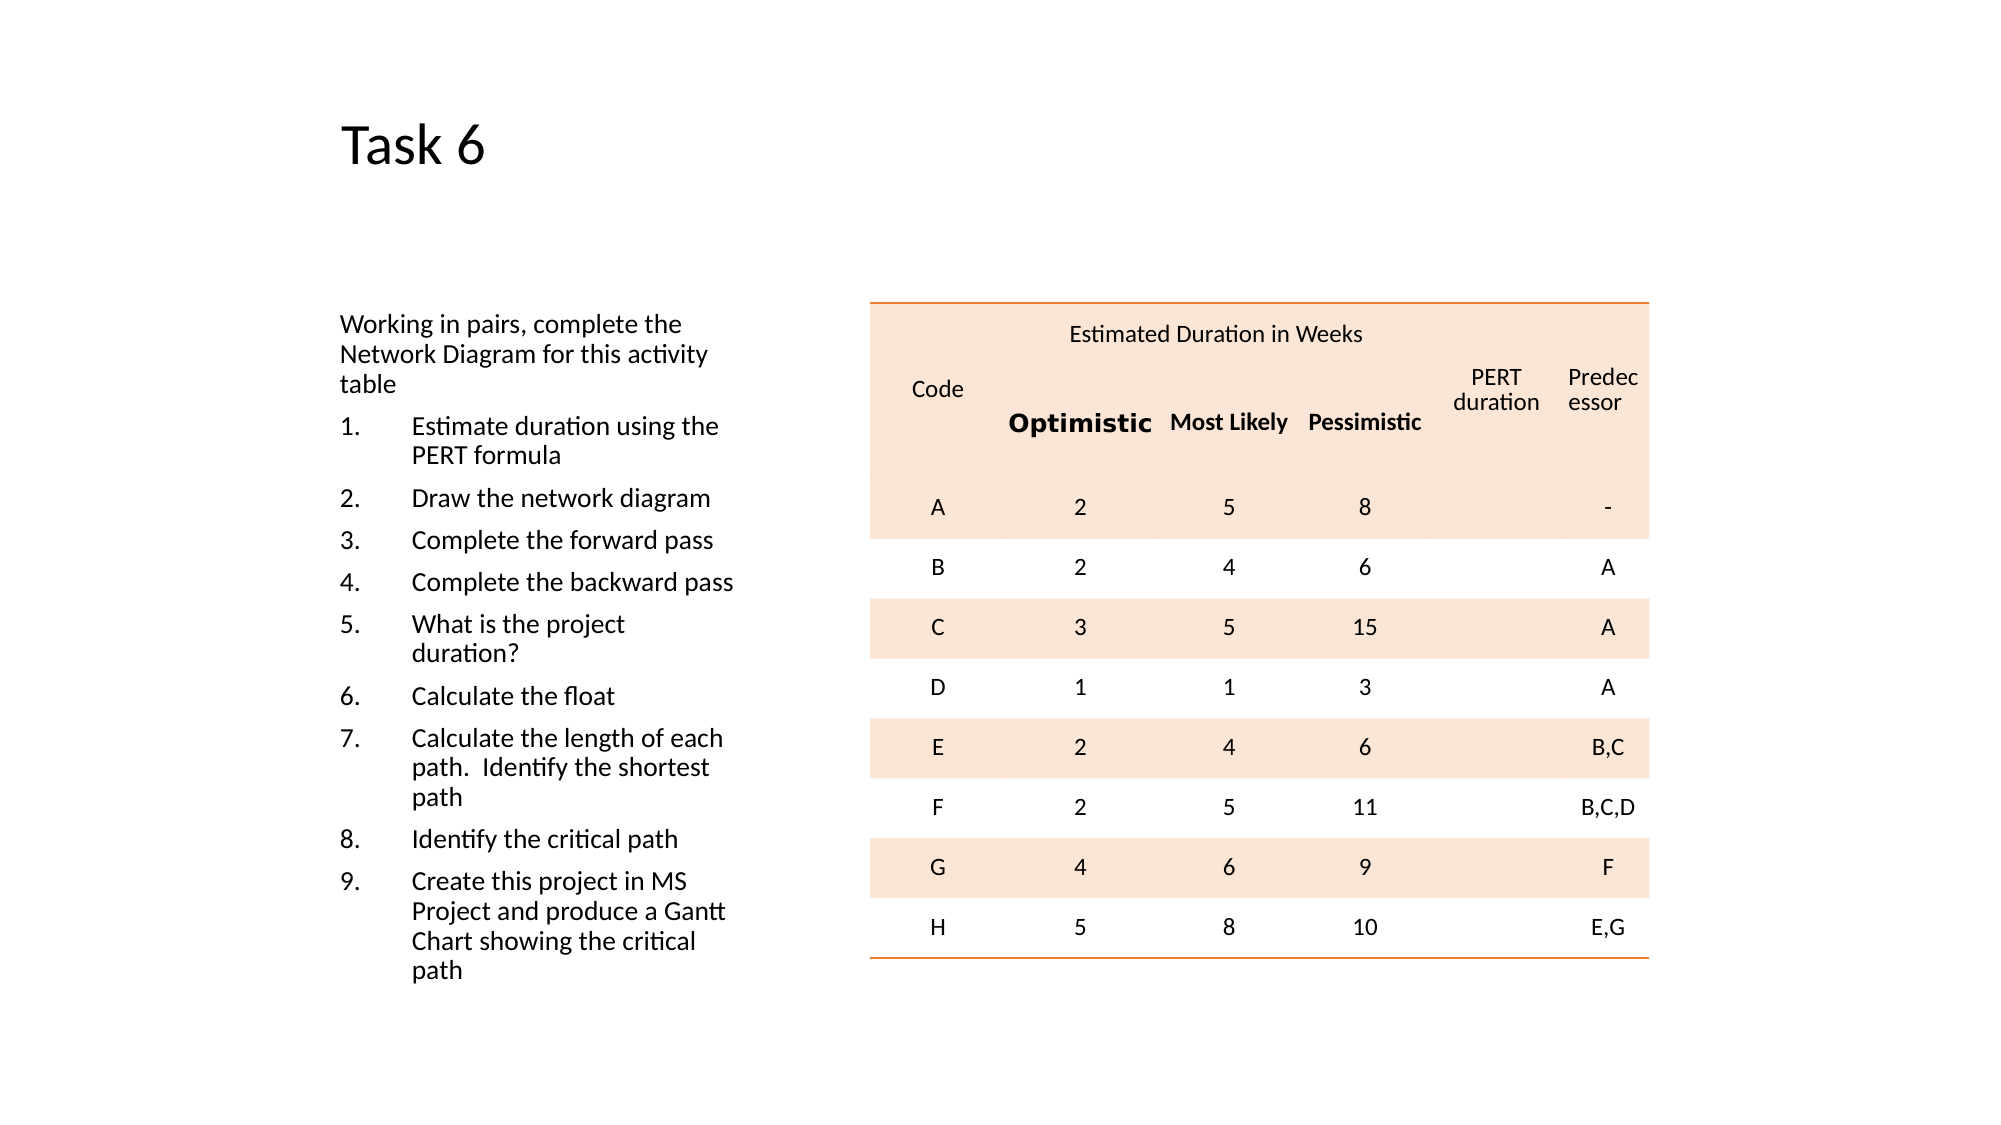

# Task 6
| Code | Estimated Duration in Weeks |  |  | PERT duration | Predecessor |
| --- | --- | --- | --- | --- | --- |
|  | Optimistic | Most Likely | Pessimistic |  |  |
| A | 2 | 5 | 8 |  | - |
| B | 2 | 4 | 6 |  | A |
| C | 3 | 5 | 15 |  | A |
| D | 1 | 1 | 3 |  | A |
| E | 2 | 4 | 6 |  | B,C |
| F | 2 | 5 | 11 |  | B,C,D |
| G | 4 | 6 | 9 |  | F |
| H | 5 | 8 | 10 |  | E,G |
Working in pairs, complete the Network Diagram for this activity table
Estimate duration using the PERT formula
Draw the network diagram
Complete the forward pass
Complete the backward pass
What is the project duration?
Calculate the float
Calculate the length of each path.  Identify the shortest path
Identify the critical path
Create this project in MS Project and produce a Gantt Chart showing the critical path